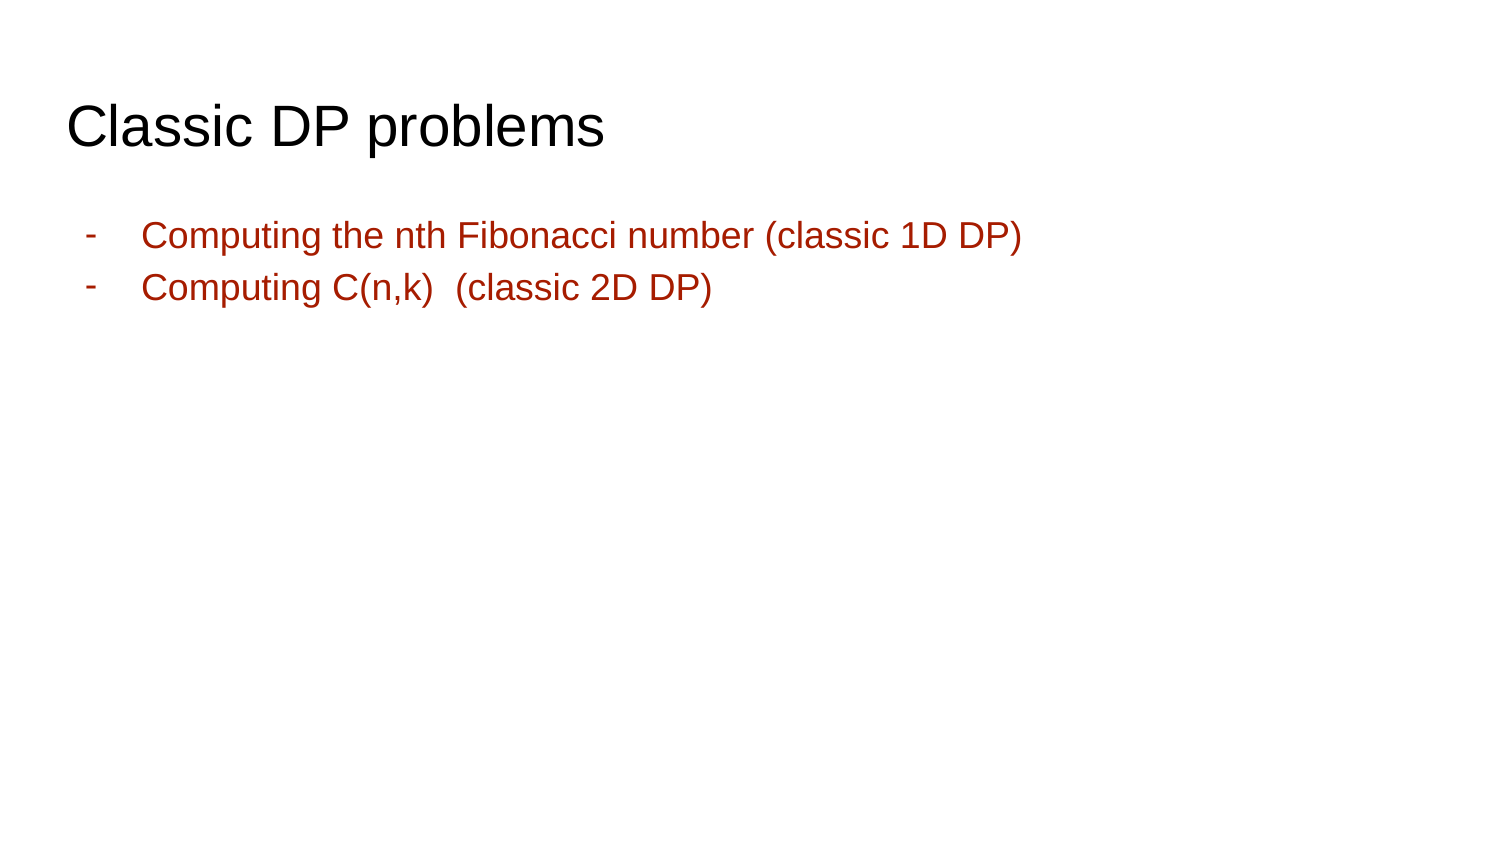

# Classic DP problems
Computing the nth Fibonacci number (classic 1D DP)
Computing C(n,k)  (classic 2D DP)